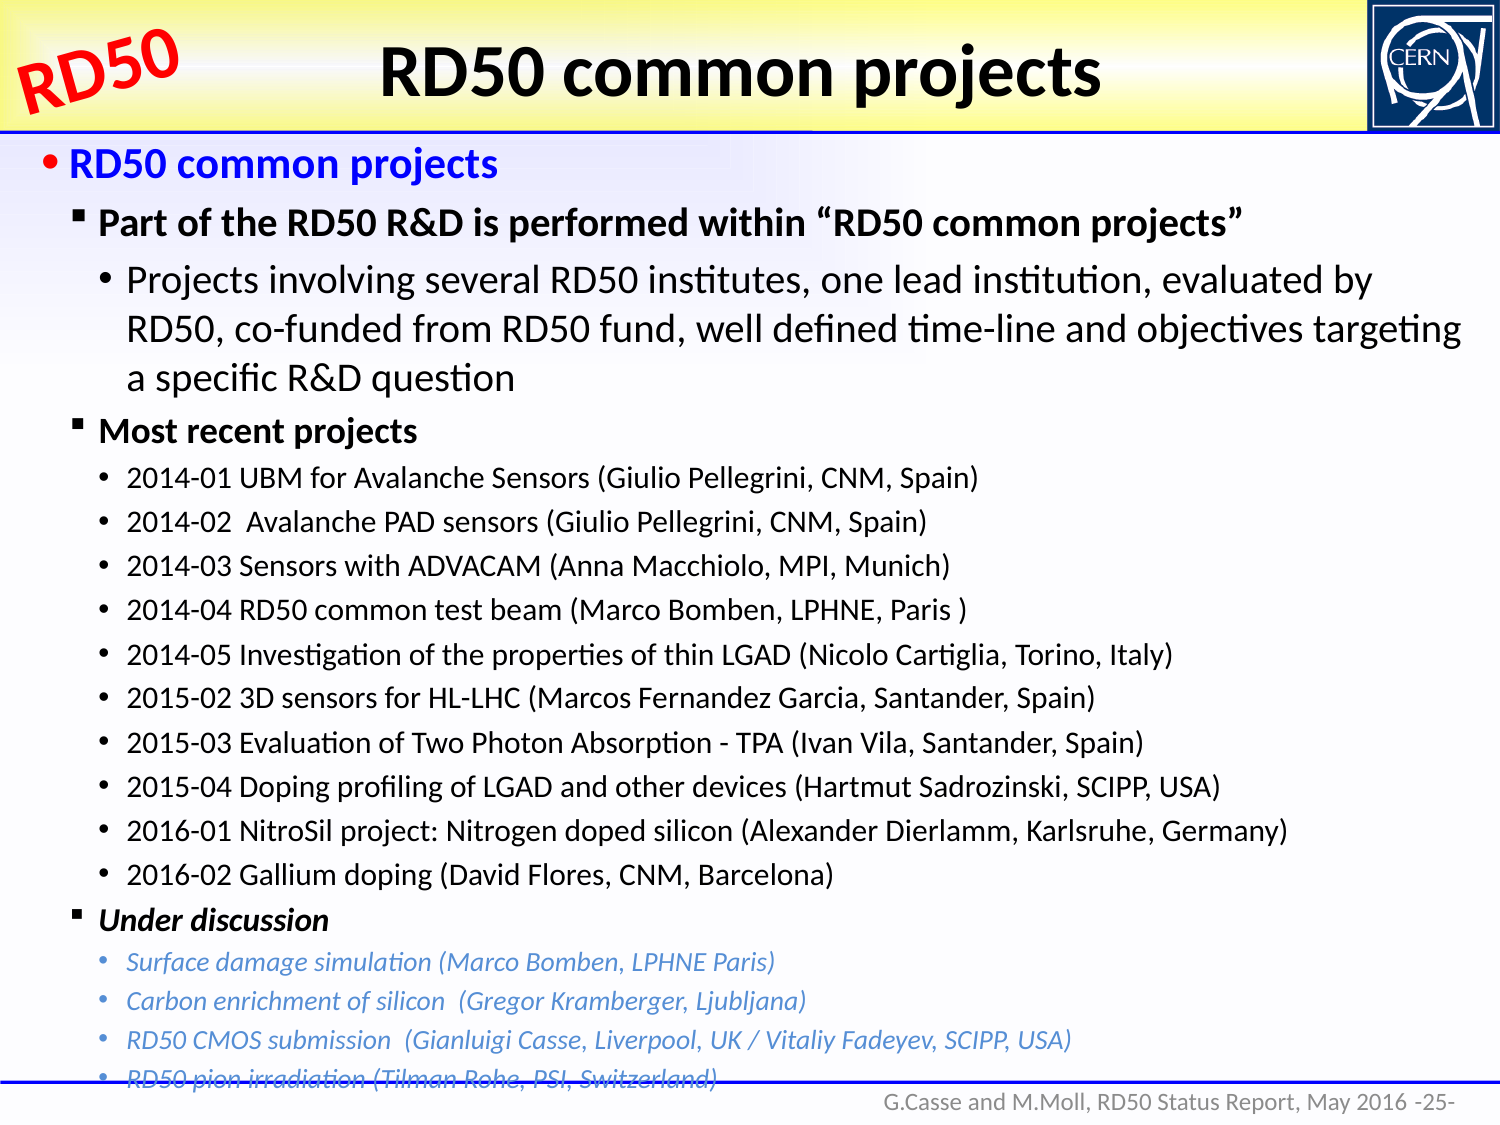

# RD50 common projects
RD50 common projects
Part of the RD50 R&D is performed within “RD50 common projects”
Projects involving several RD50 institutes, one lead institution, evaluated by RD50, co-funded from RD50 fund, well defined time-line and objectives targeting a specific R&D question
Most recent projects
2014-01 UBM for Avalanche Sensors (Giulio Pellegrini, CNM, Spain)
2014-02  Avalanche PAD sensors (Giulio Pellegrini, CNM, Spain)
2014-03 Sensors with ADVACAM (Anna Macchiolo, MPI, Munich)
2014-04 RD50 common test beam (Marco Bomben, LPHNE, Paris )
2014-05 Investigation of the properties of thin LGAD (Nicolo Cartiglia, Torino, Italy)
2015-02 3D sensors for HL-LHC (Marcos Fernandez Garcia, Santander, Spain)
2015-03 Evaluation of Two Photon Absorption - TPA (Ivan Vila, Santander, Spain)
2015-04 Doping profiling of LGAD and other devices (Hartmut Sadrozinski, SCIPP, USA)
2016-01 NitroSil project: Nitrogen doped silicon (Alexander Dierlamm, Karlsruhe, Germany)
2016-02 Gallium doping (David Flores, CNM, Barcelona)
Under discussion
Surface damage simulation (Marco Bomben, LPHNE Paris)
Carbon enrichment of silicon  (Gregor Kramberger, Ljubljana)
RD50 CMOS submission  (Gianluigi Casse, Liverpool, UK / Vitaliy Fadeyev, SCIPP, USA)
RD50 pion irradiation (Tilman Rohe, PSI, Switzerland)
-25-
G.Casse and M.Moll, RD50 Status Report, May 2016